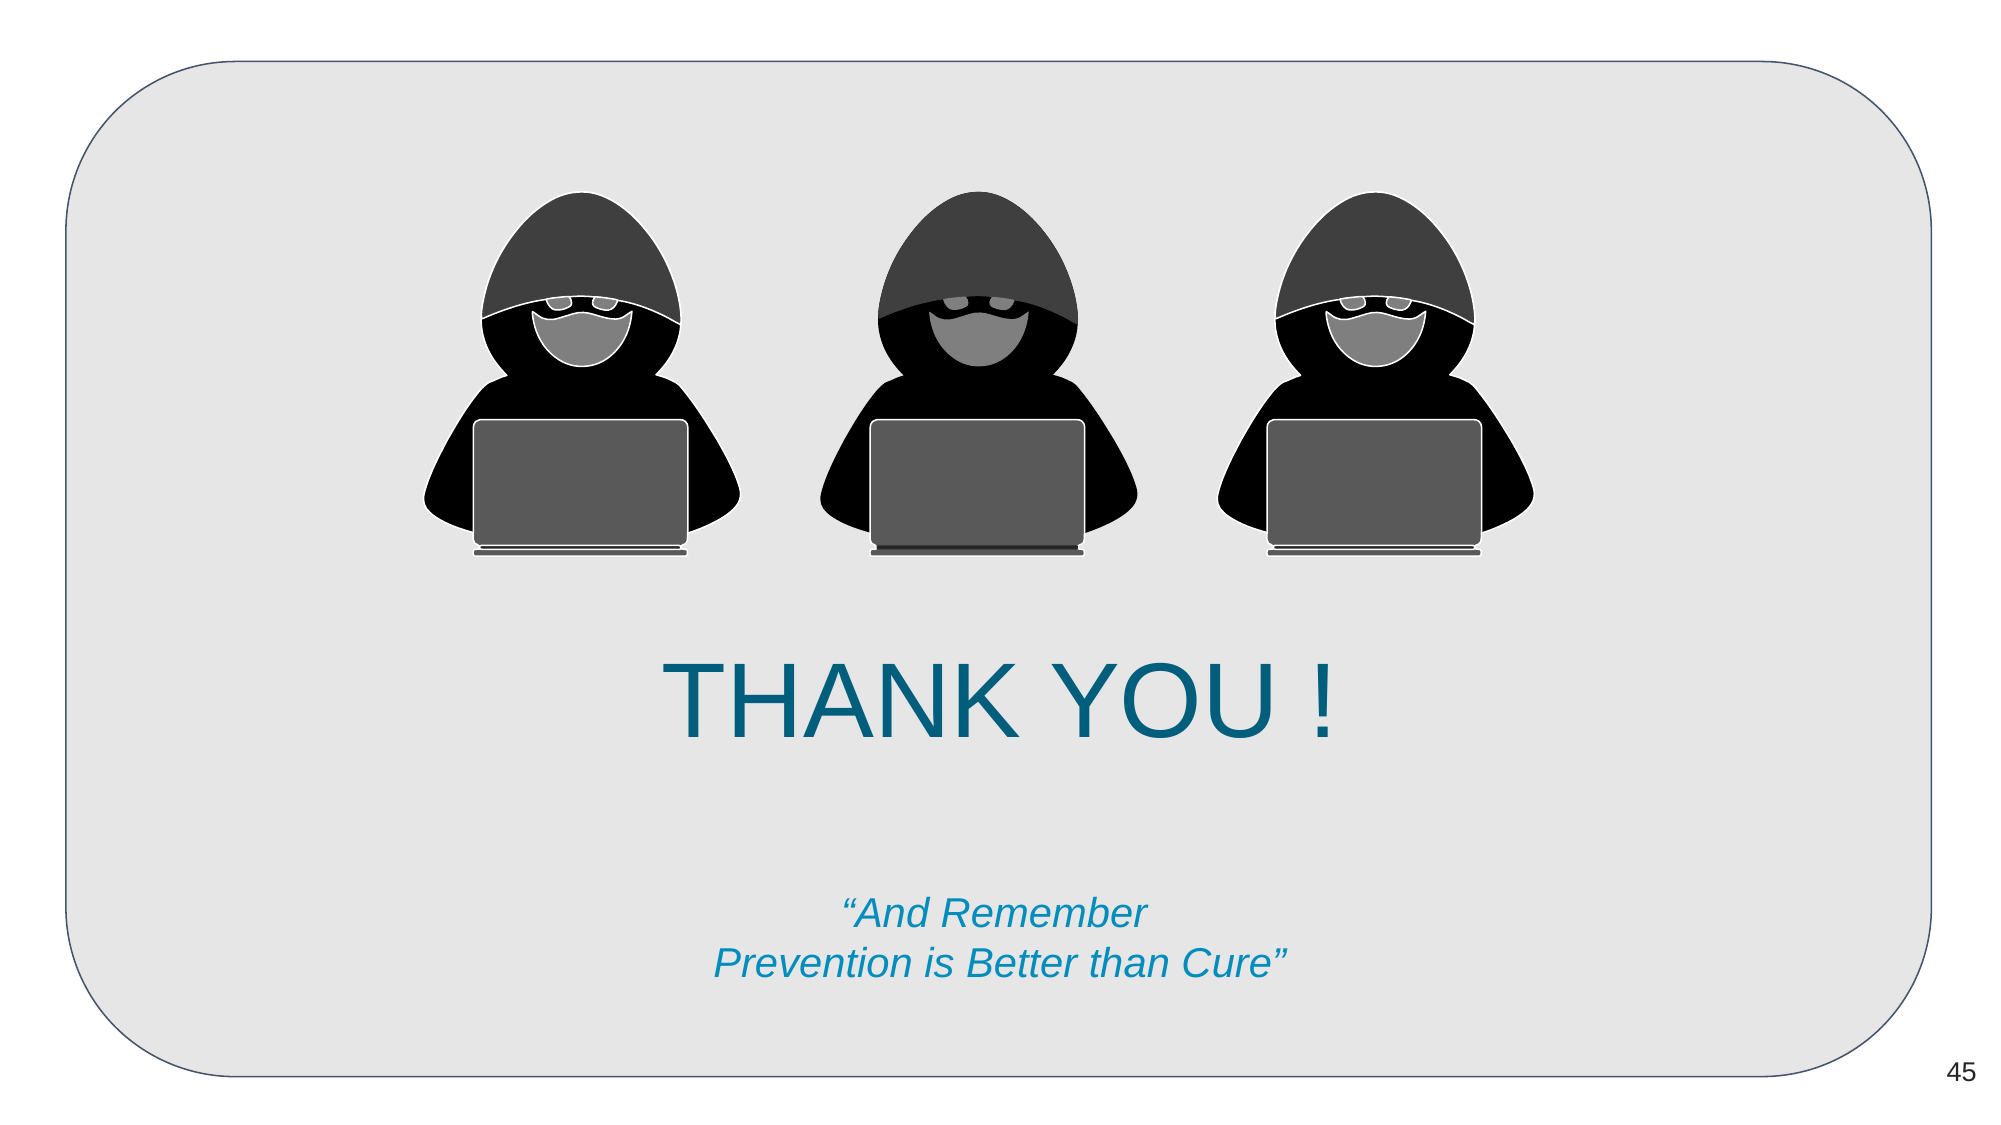

THANK YOU !

“And Remember
Prevention is Better than Cure”
45